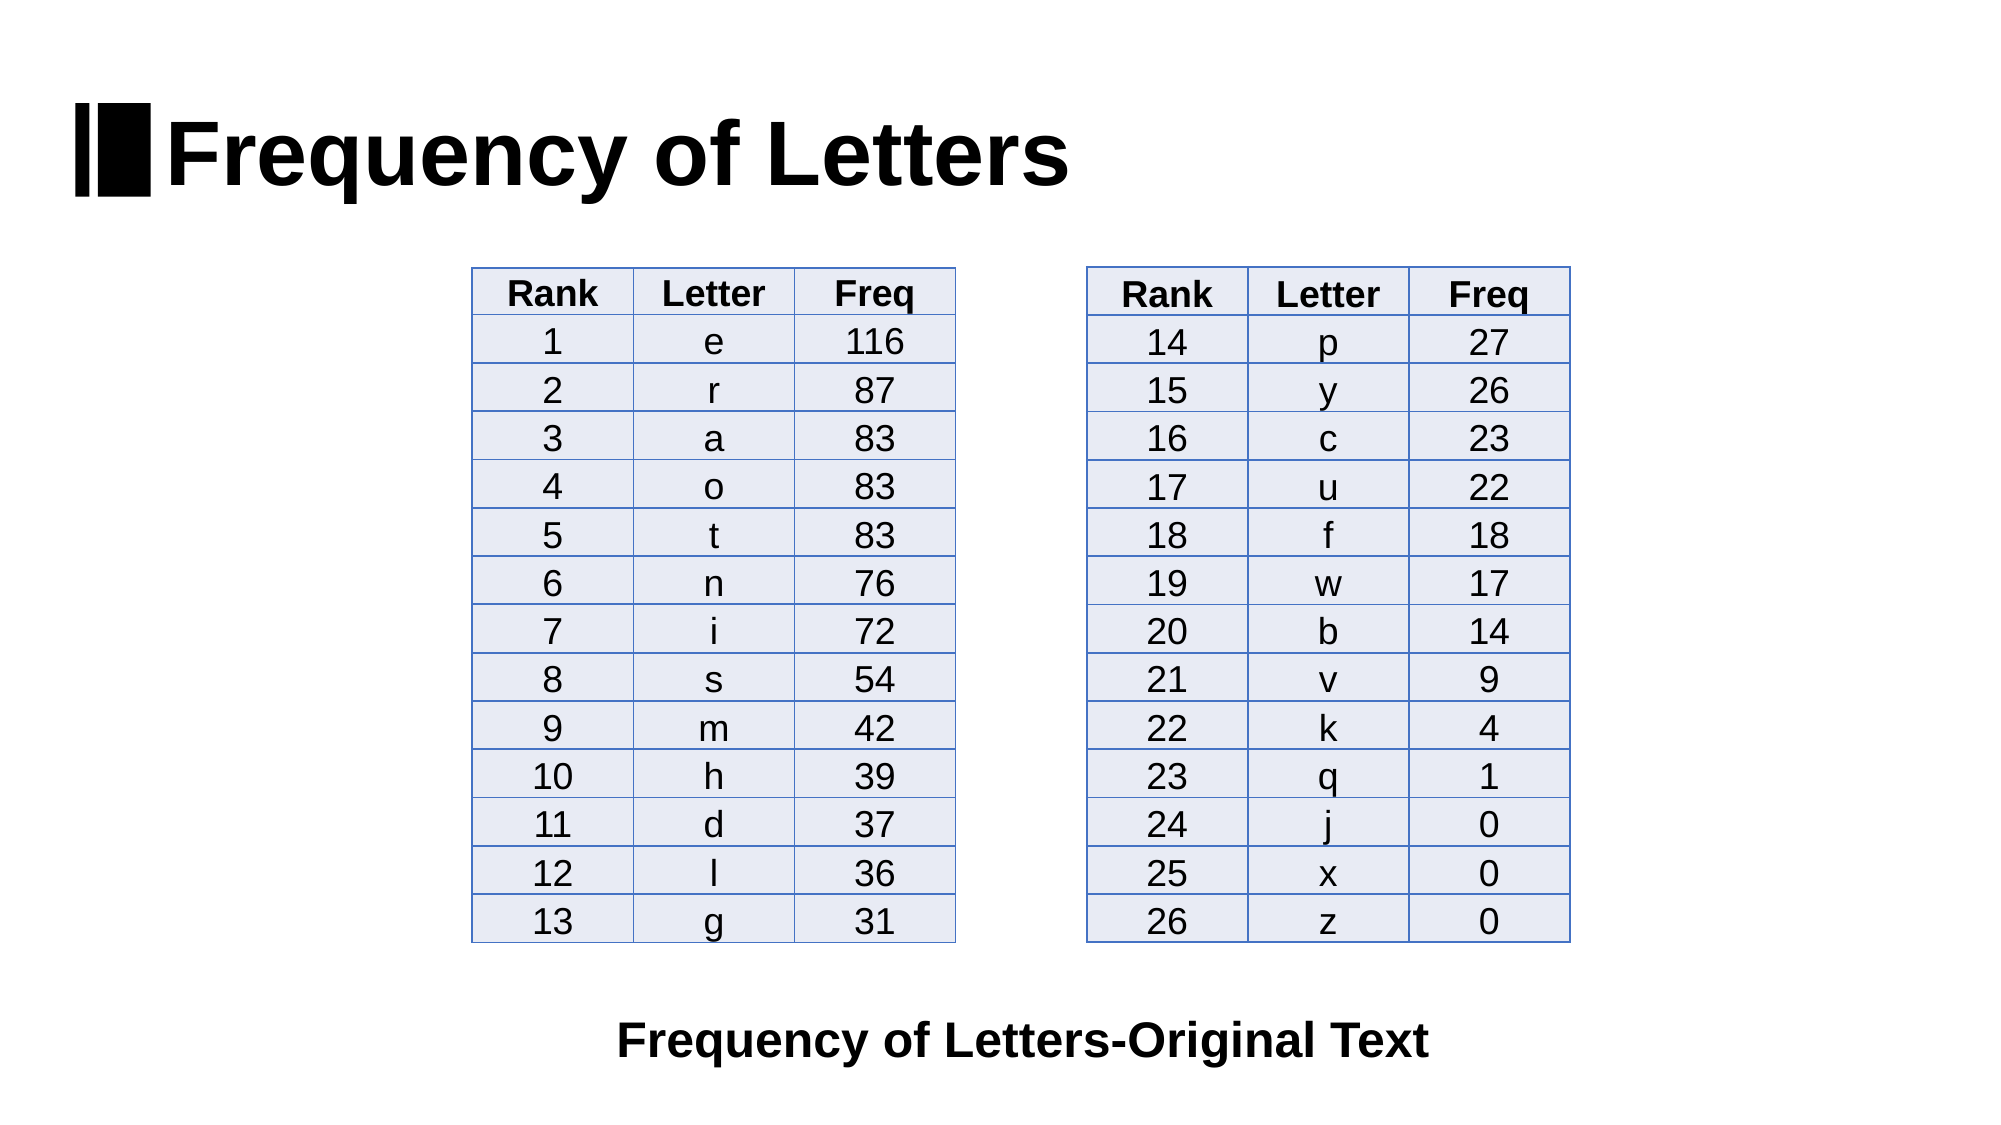

Frequency of Letters

| Rank | Letter | Freq |
| --- | --- | --- |
| 14 | p | 27 |
| 15 | y | 26 |
| 16 | c | 23 |
| 17 | u | 22 |
| 18 | f | 18 |
| 19 | w | 17 |
| 20 | b | 14 |
| 21 | v | 9 |
| 22 | k | 4 |
| 23 | q | 1 |
| 24 | j | 0 |
| 25 | x | 0 |
| 26 | z | 0 |
| Rank | Letter | Freq |
| --- | --- | --- |
| 1 | e | 116 |
| 2 | r | 87 |
| 3 | a | 83 |
| 4 | o | 83 |
| 5 | t | 83 |
| 6 | n | 76 |
| 7 | i | 72 |
| 8 | s | 54 |
| 9 | m | 42 |
| 10 | h | 39 |
| 11 | d | 37 |
| 12 | l | 36 |
| 13 | g | 31 |
Frequency of Letters-Original Text